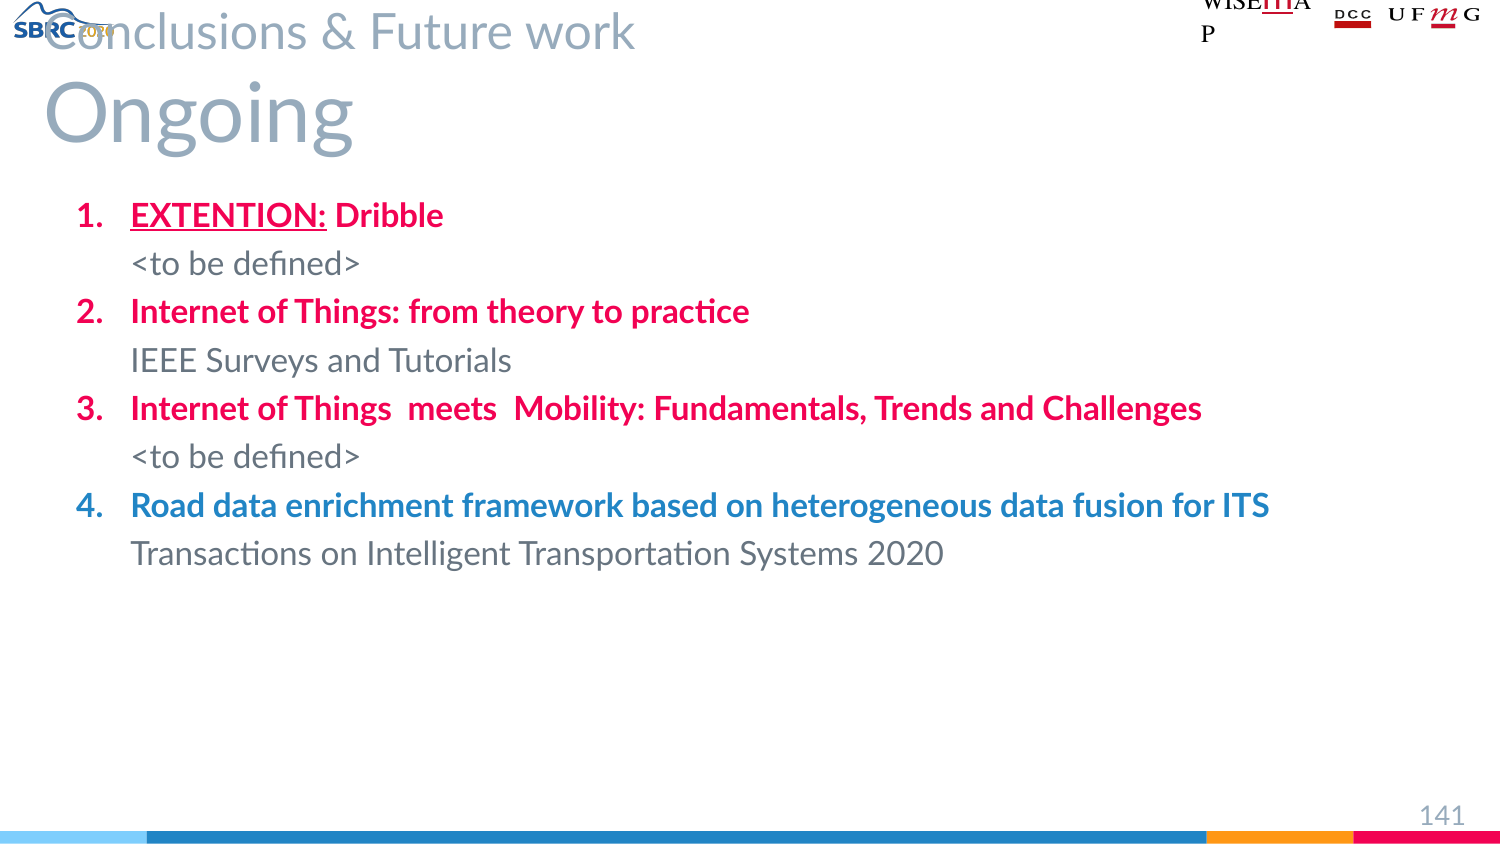

# Conclusions & Future work
Ongoing
EXTENTION: Dribble
<to be defined>
Internet of Things: from theory to practice
IEEE Surveys and Tutorials
Internet of Things  meets  Mobility: Fundamentals, Trends and Challenges
<to be defined>
Road data enrichment framework based on heterogeneous data fusion for ITS
Transactions on Intelligent Transportation Systems 2020

141